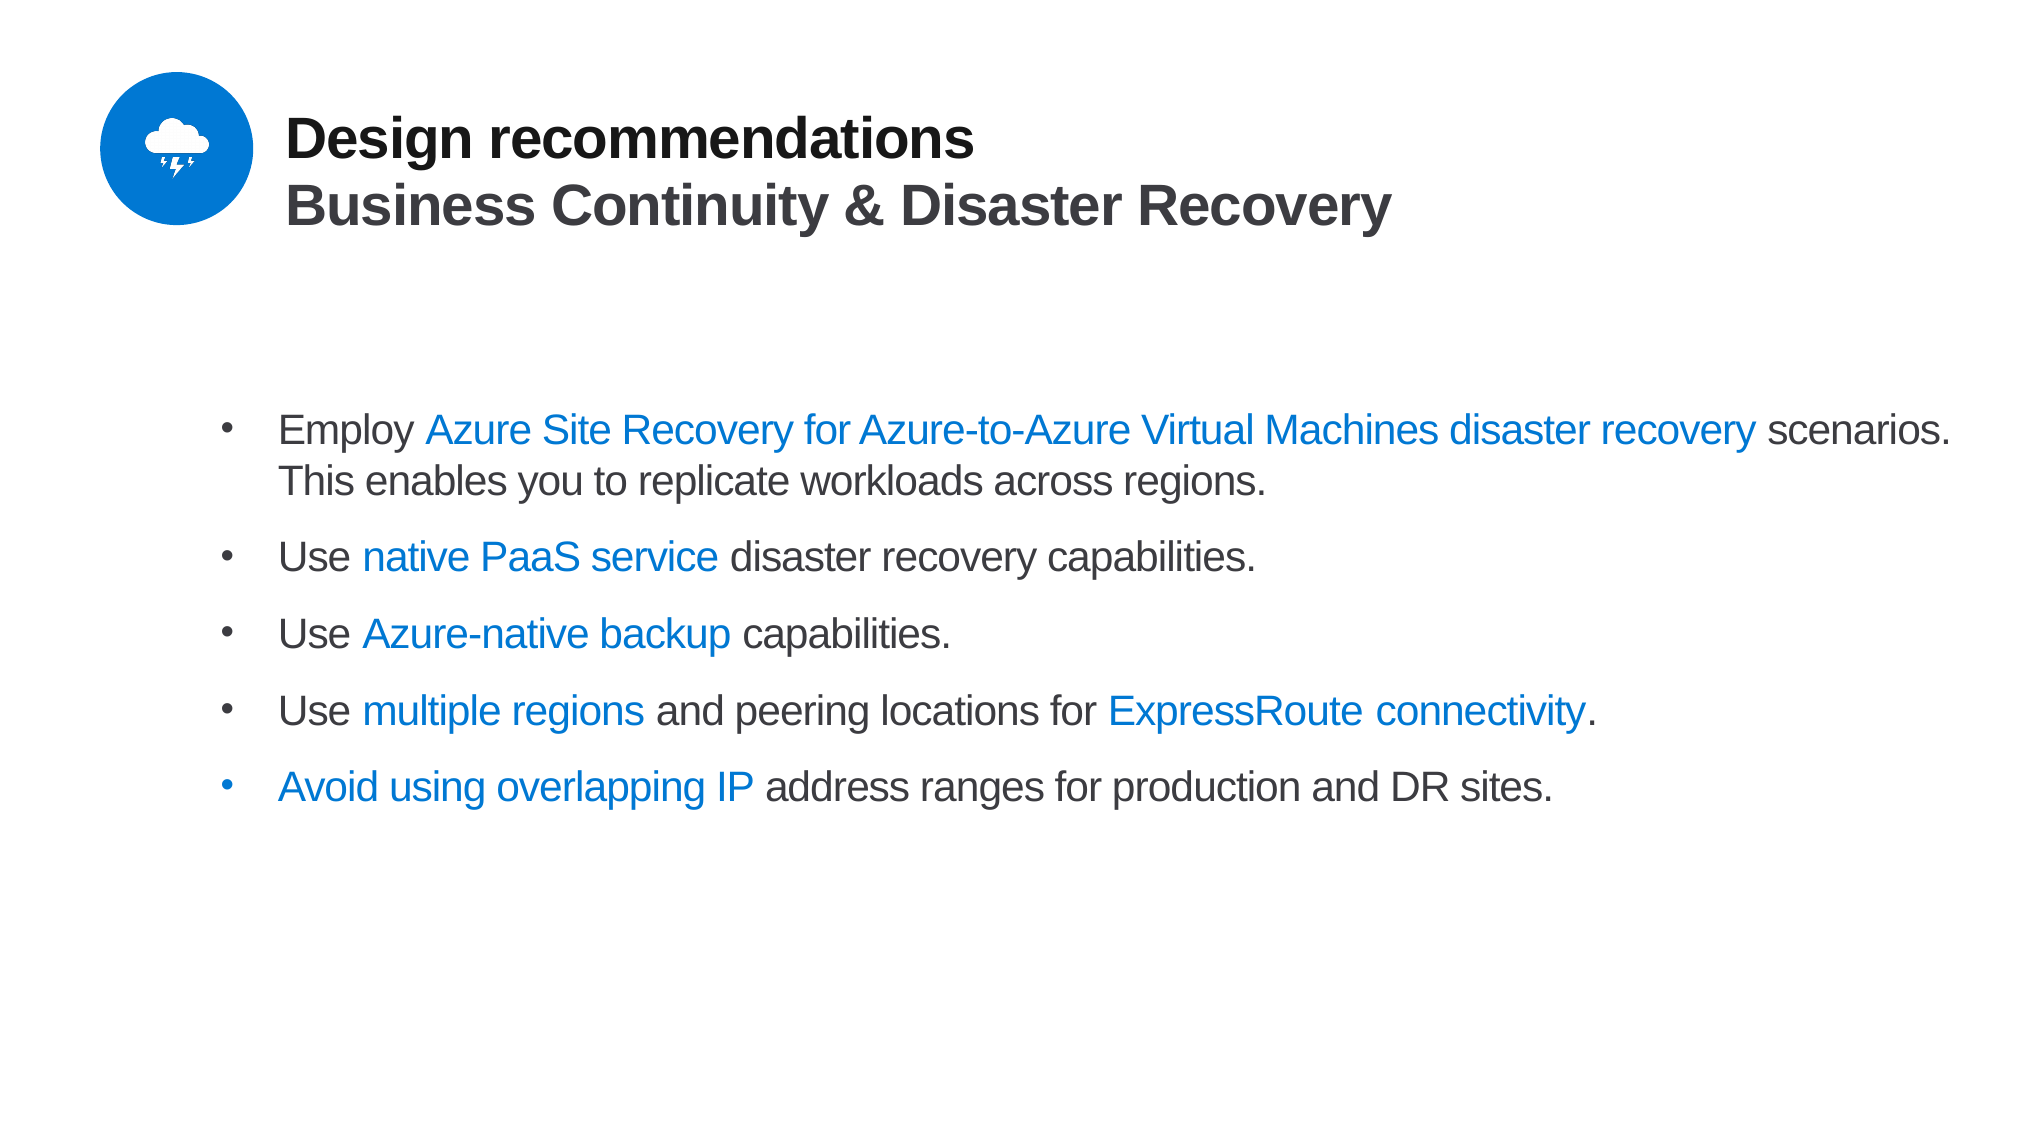

# Design recommendations Business Continuity & Disaster Recovery

Employ Azure Site Recovery for Azure-to-Azure Virtual Machines disaster recovery scenarios. This enables you to replicate workloads across regions.
Use native PaaS service disaster recovery capabilities.
Use Azure-native backup capabilities.
Use multiple regions and peering locations for ExpressRoute connectivity.
Avoid using overlapping IP address ranges for production and DR sites.